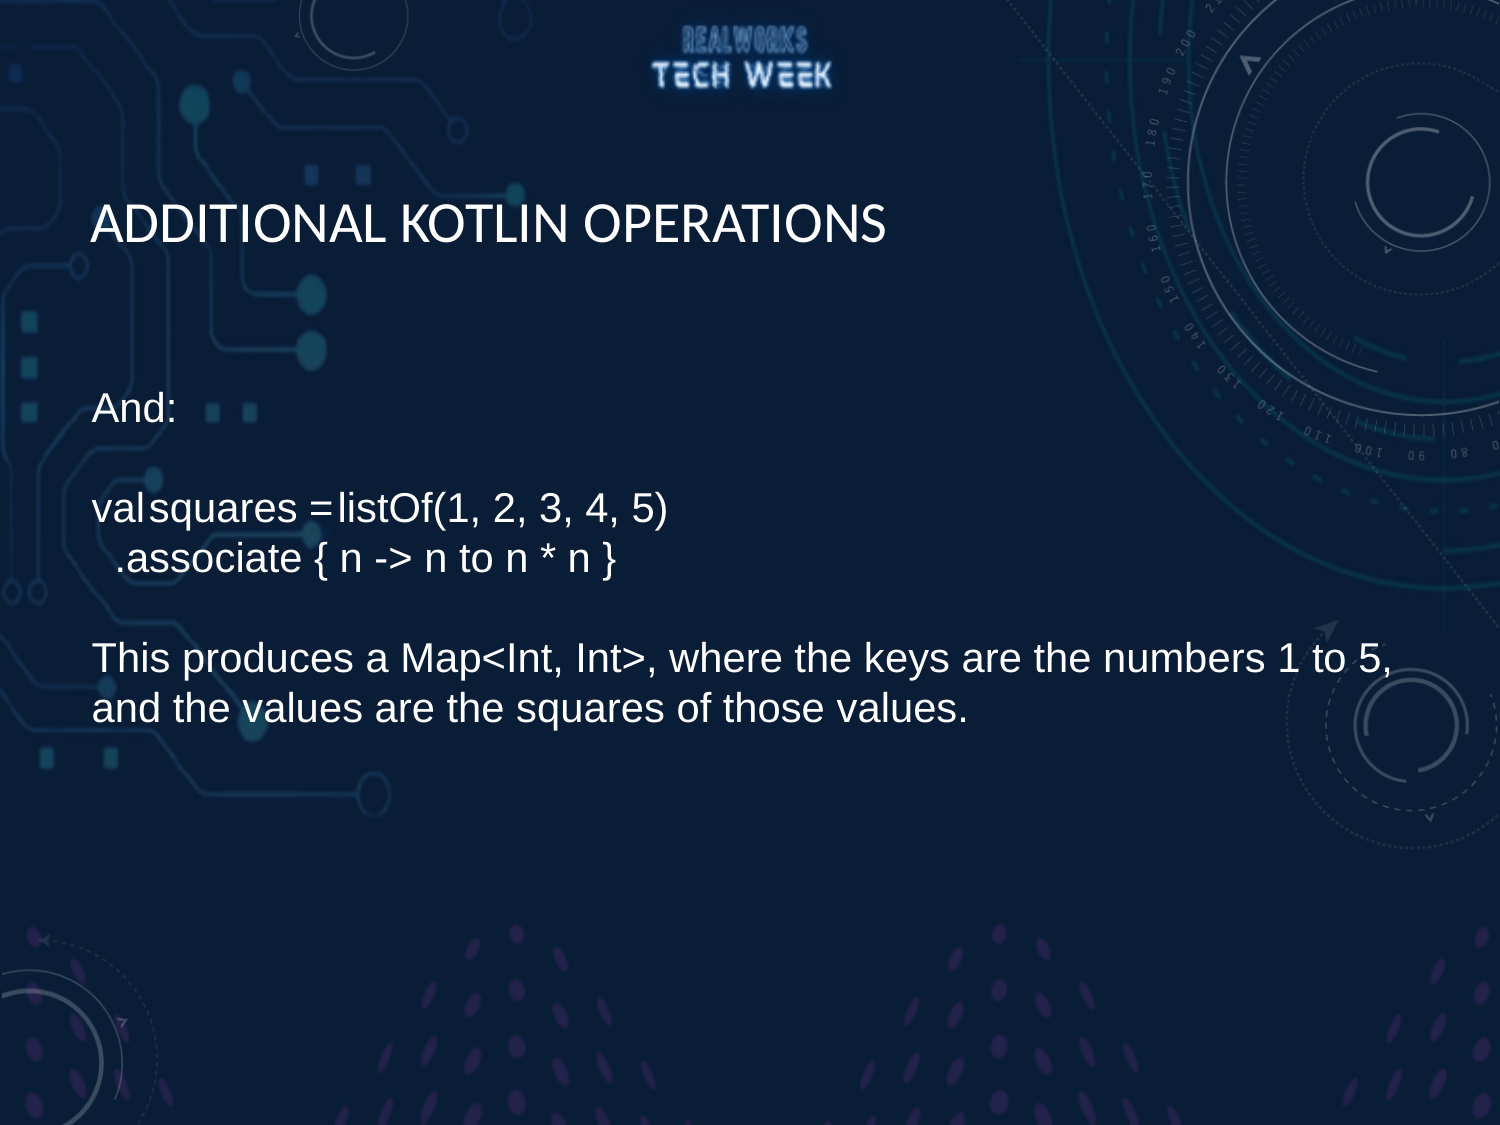

# Additional Kotlin Operations
And:

val squares = listOf(1, 2, 3, 4, 5)
  .associate { n -> n to n * n }

This produces a Map<Int, Int>, where the keys are the numbers 1 to 5, and the values are the squares of those values.